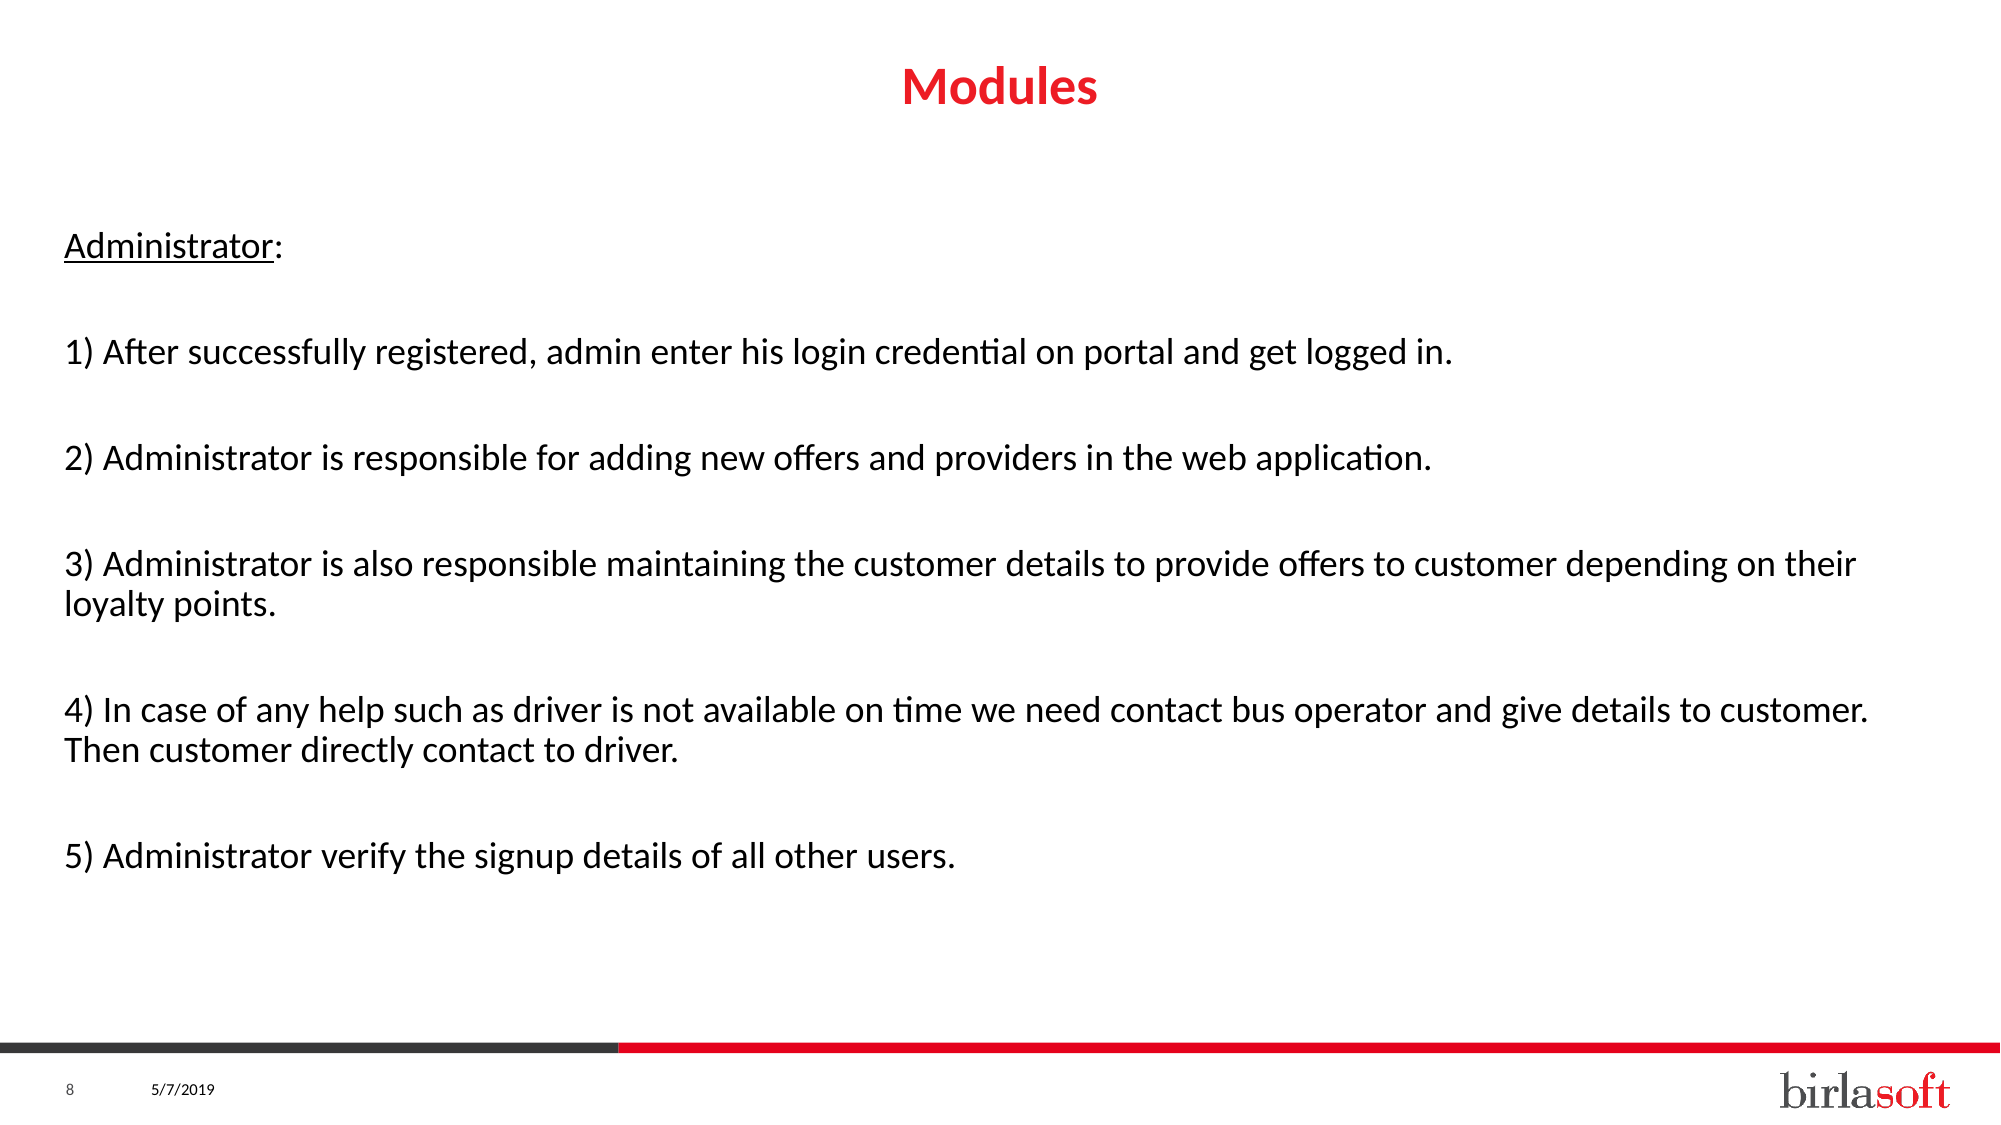

# Modules

Administrator:

1) After successfully registered, admin enter his login credential on portal and get logged in.

2) Administrator is responsible for adding new offers and providers in the web application.

3) Administrator is also responsible maintaining the customer details to provide offers to customer depending on their loyalty points.

4) In case of any help such as driver is not available on time we need contact bus operator and give details to customer. Then customer directly contact to driver.

5) Administrator verify the signup details of all other users.

5/7/2019
8